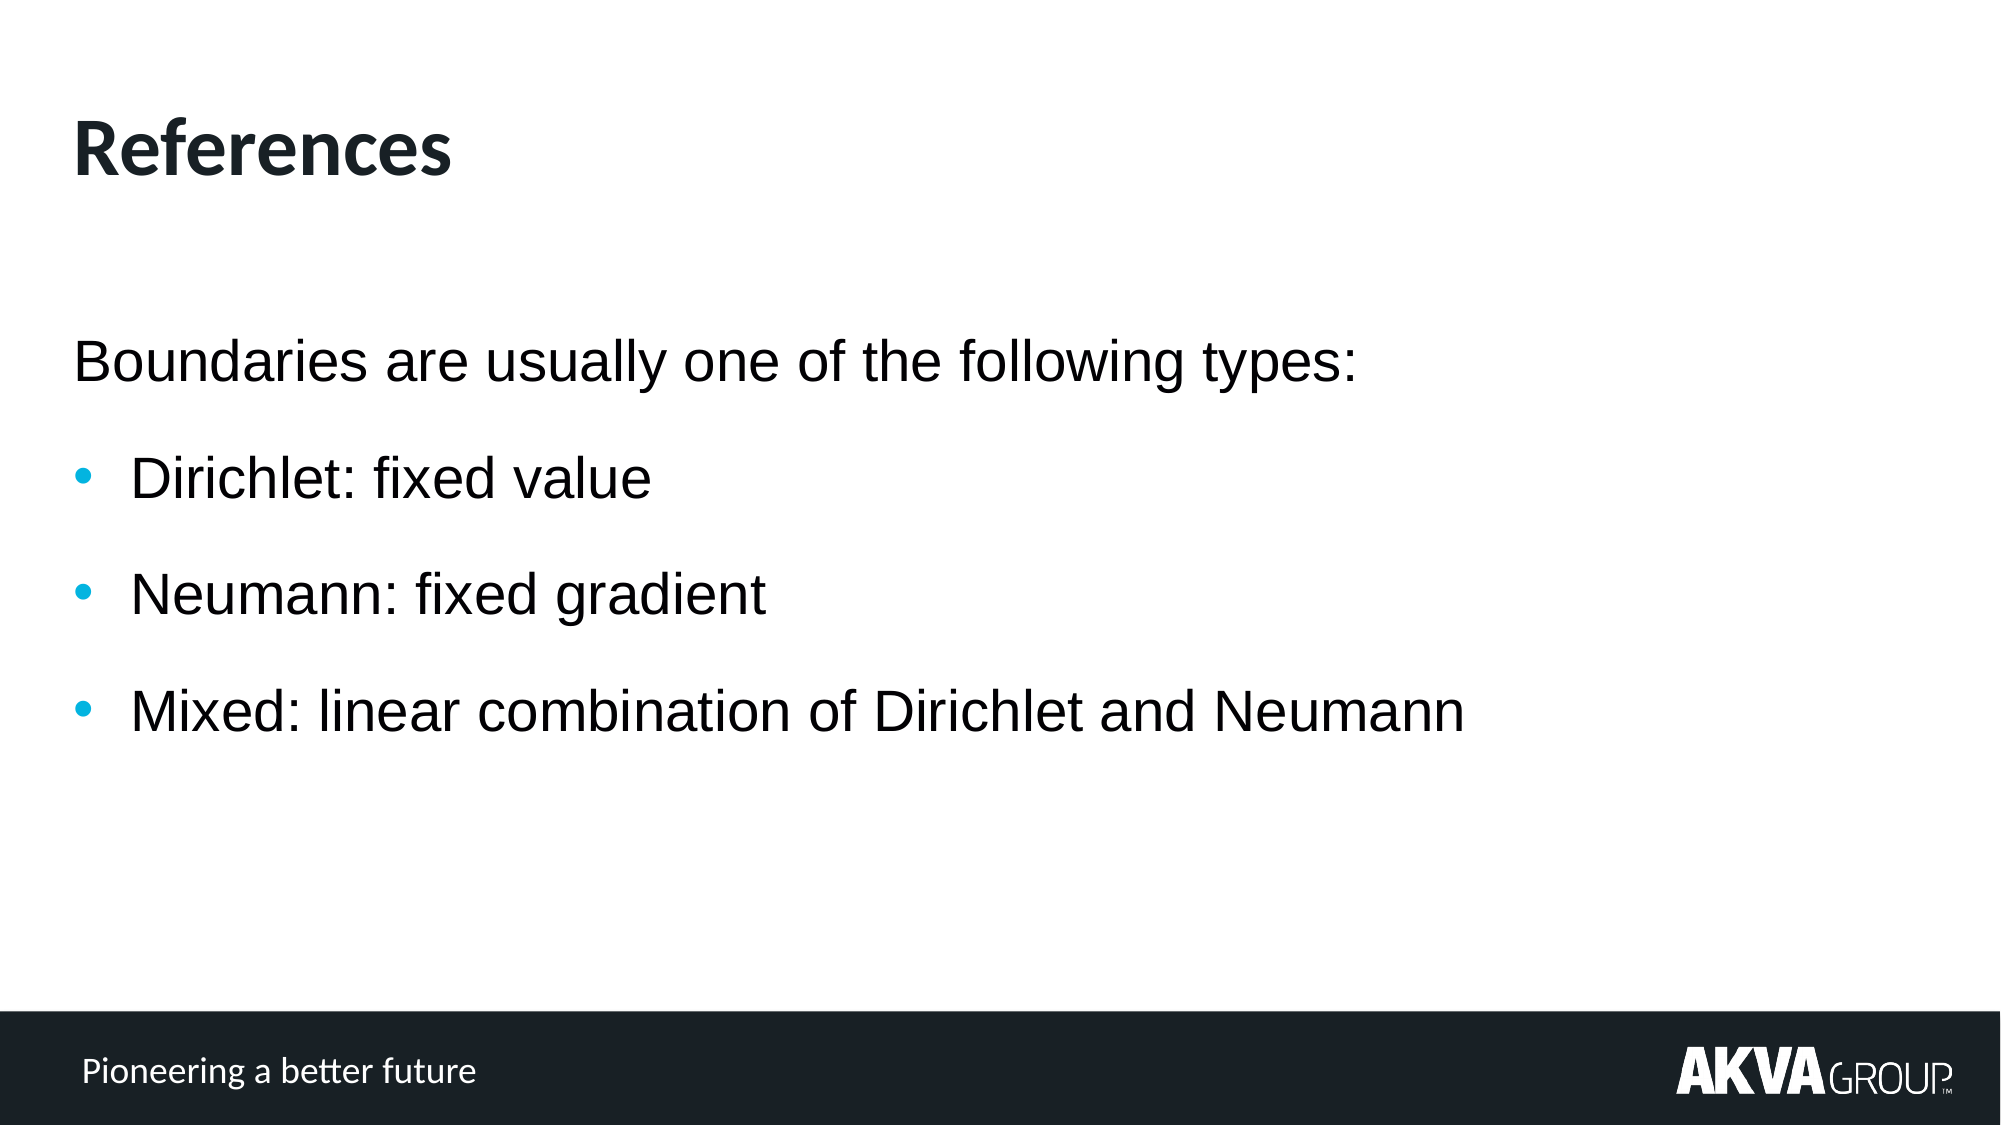

# References
Boundaries are usually one of the following types:
Dirichlet: fixed value
Neumann: fixed gradient
Mixed: linear combination of Dirichlet and Neumann